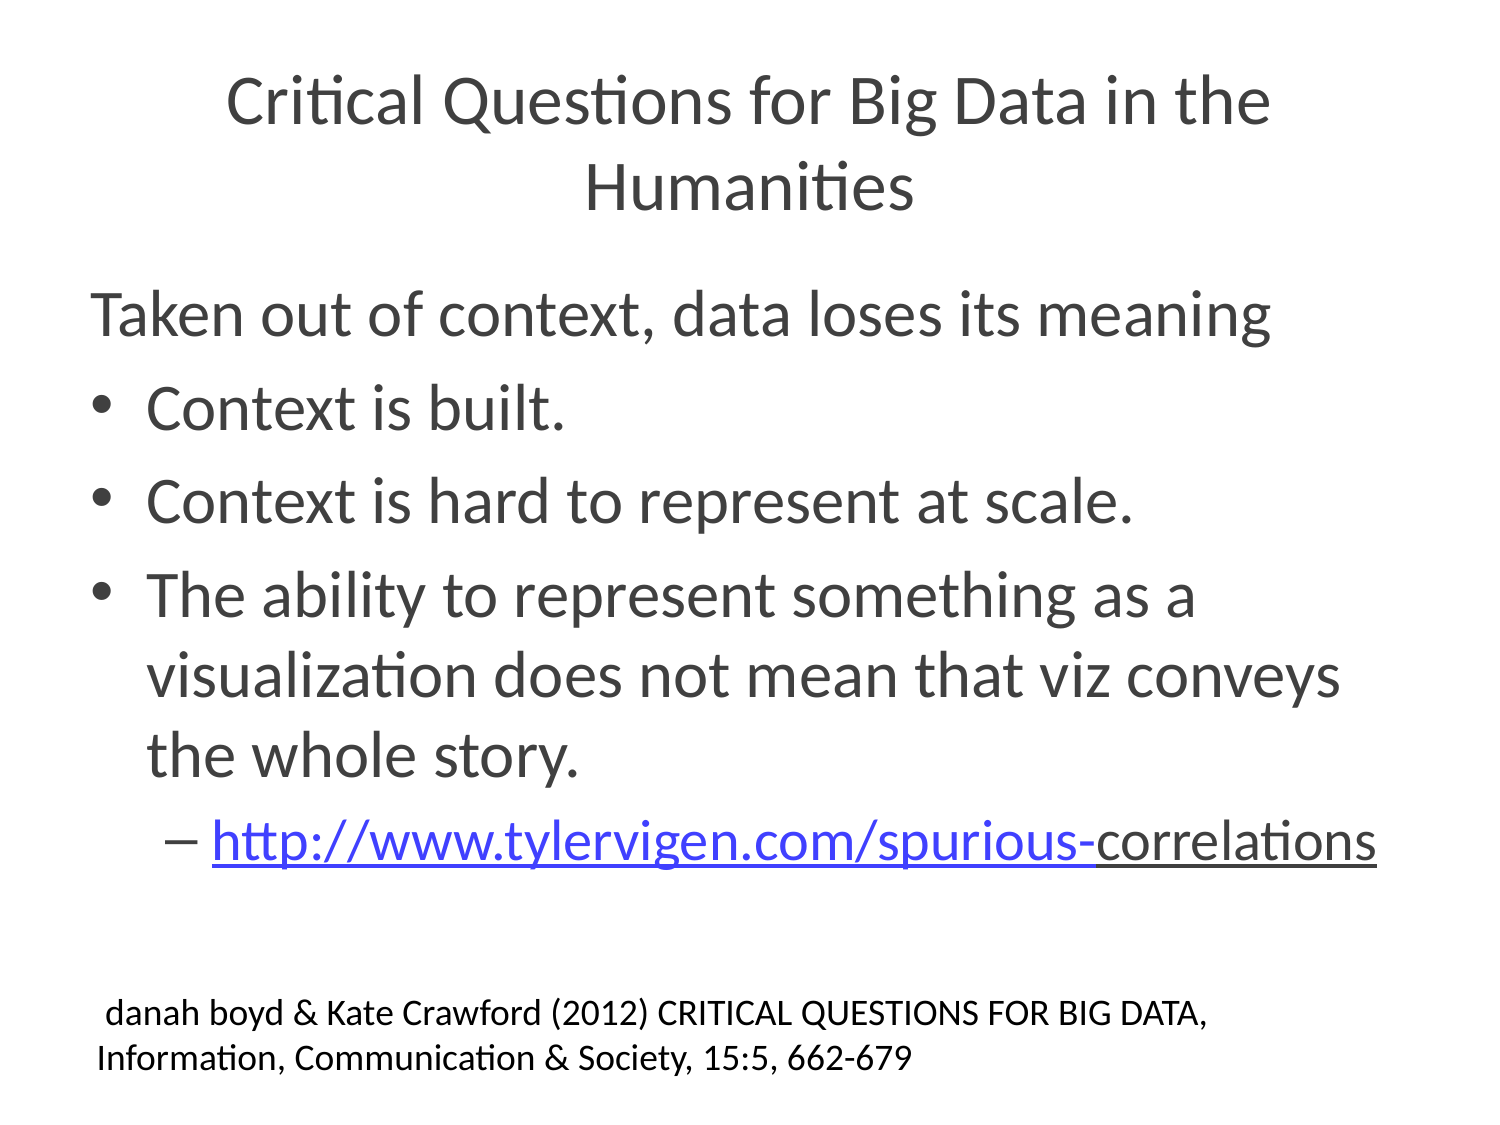

# Critical Questions for Big Data in the Humanities
Taken out of context, data loses its meaning
Context is built.
Context is hard to represent at scale.
The ability to represent something as a visualization does not mean that viz conveys the whole story.
http://www.tylervigen.com/spurious-correlations

 danah boyd & Kate Crawford (2012) CRITICAL QUESTIONS FOR BIG DATA,
Information, Communication & Society, 15:5, 662-679